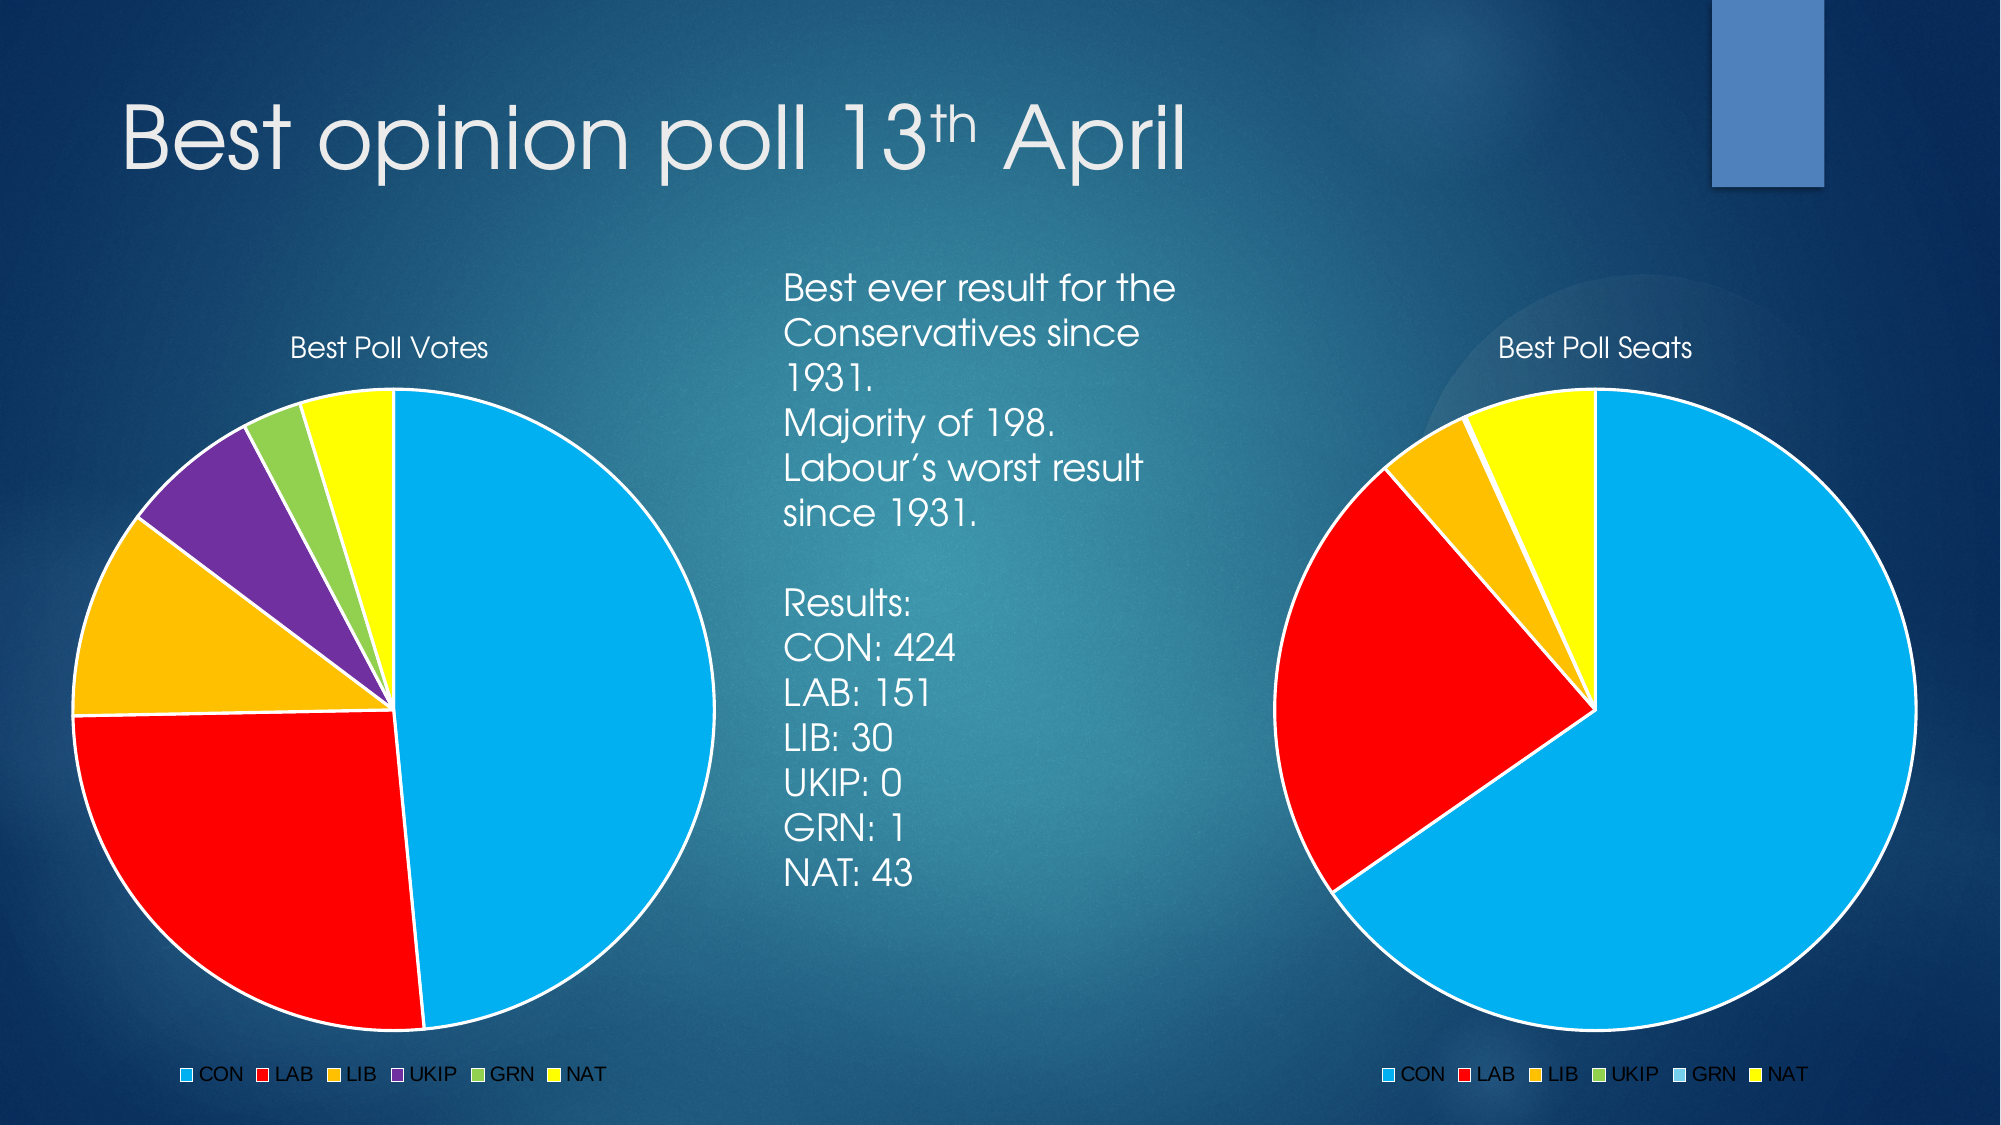

Best opinion poll 13th April
Best ever result for the Conservatives since 1931.
Majority of 198.
Labour’s worst result since 1931.

Results:
CON: 424
LAB: 151
LIB: 30
UKIP: 0
GRN: 1
NAT: 43

### Chart: Best Poll Votes

| Category |  |
|---|---|
| CON | 14733407.7525842 |
| LAB | 7968529.85461709 |
| LIB | 3214140.61699328 |
| UKIP | 2133272.81793544 |
| GRN | 907508.635219715 |
| NAT | 1434554.52787749 |

### Chart: Best Poll Seats

| Category |  |
|---|---|
| CON | 424.0 |
| LAB | 151.0 |
| LIB | 30.0 |
| UKIP | 0.0 |
| GRN | 1.0 |
| NAT | 43.0 |